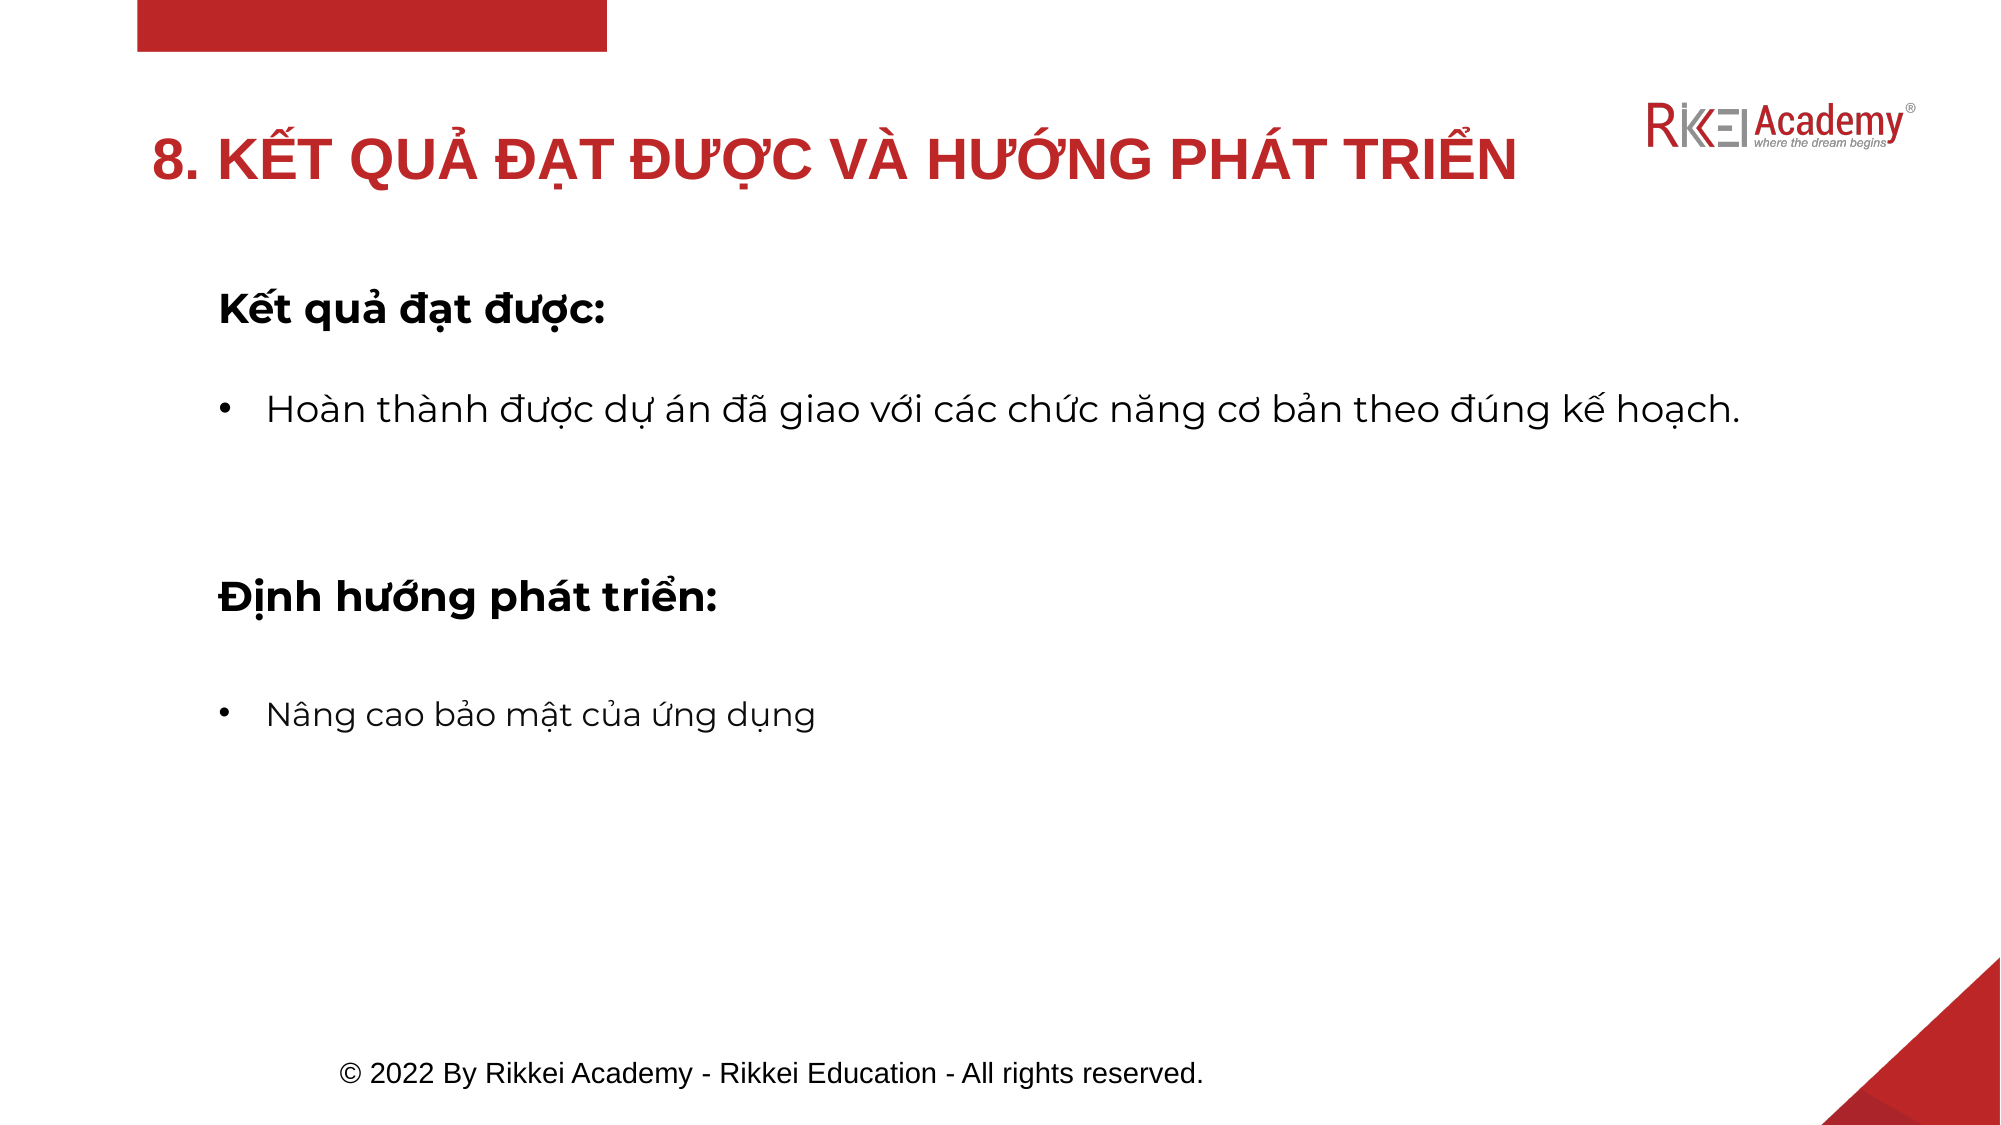

# 8. KẾT QUẢ ĐẠT ĐƯỢC VÀ HƯỚNG PHÁT TRIỂN
Kết quả đạt được:

Hoàn thành được dự án đã giao với các chức năng cơ bản theo đúng kế hoạch.

Định hướng phát triển:

Nâng cao bảo mật của ứng dụng